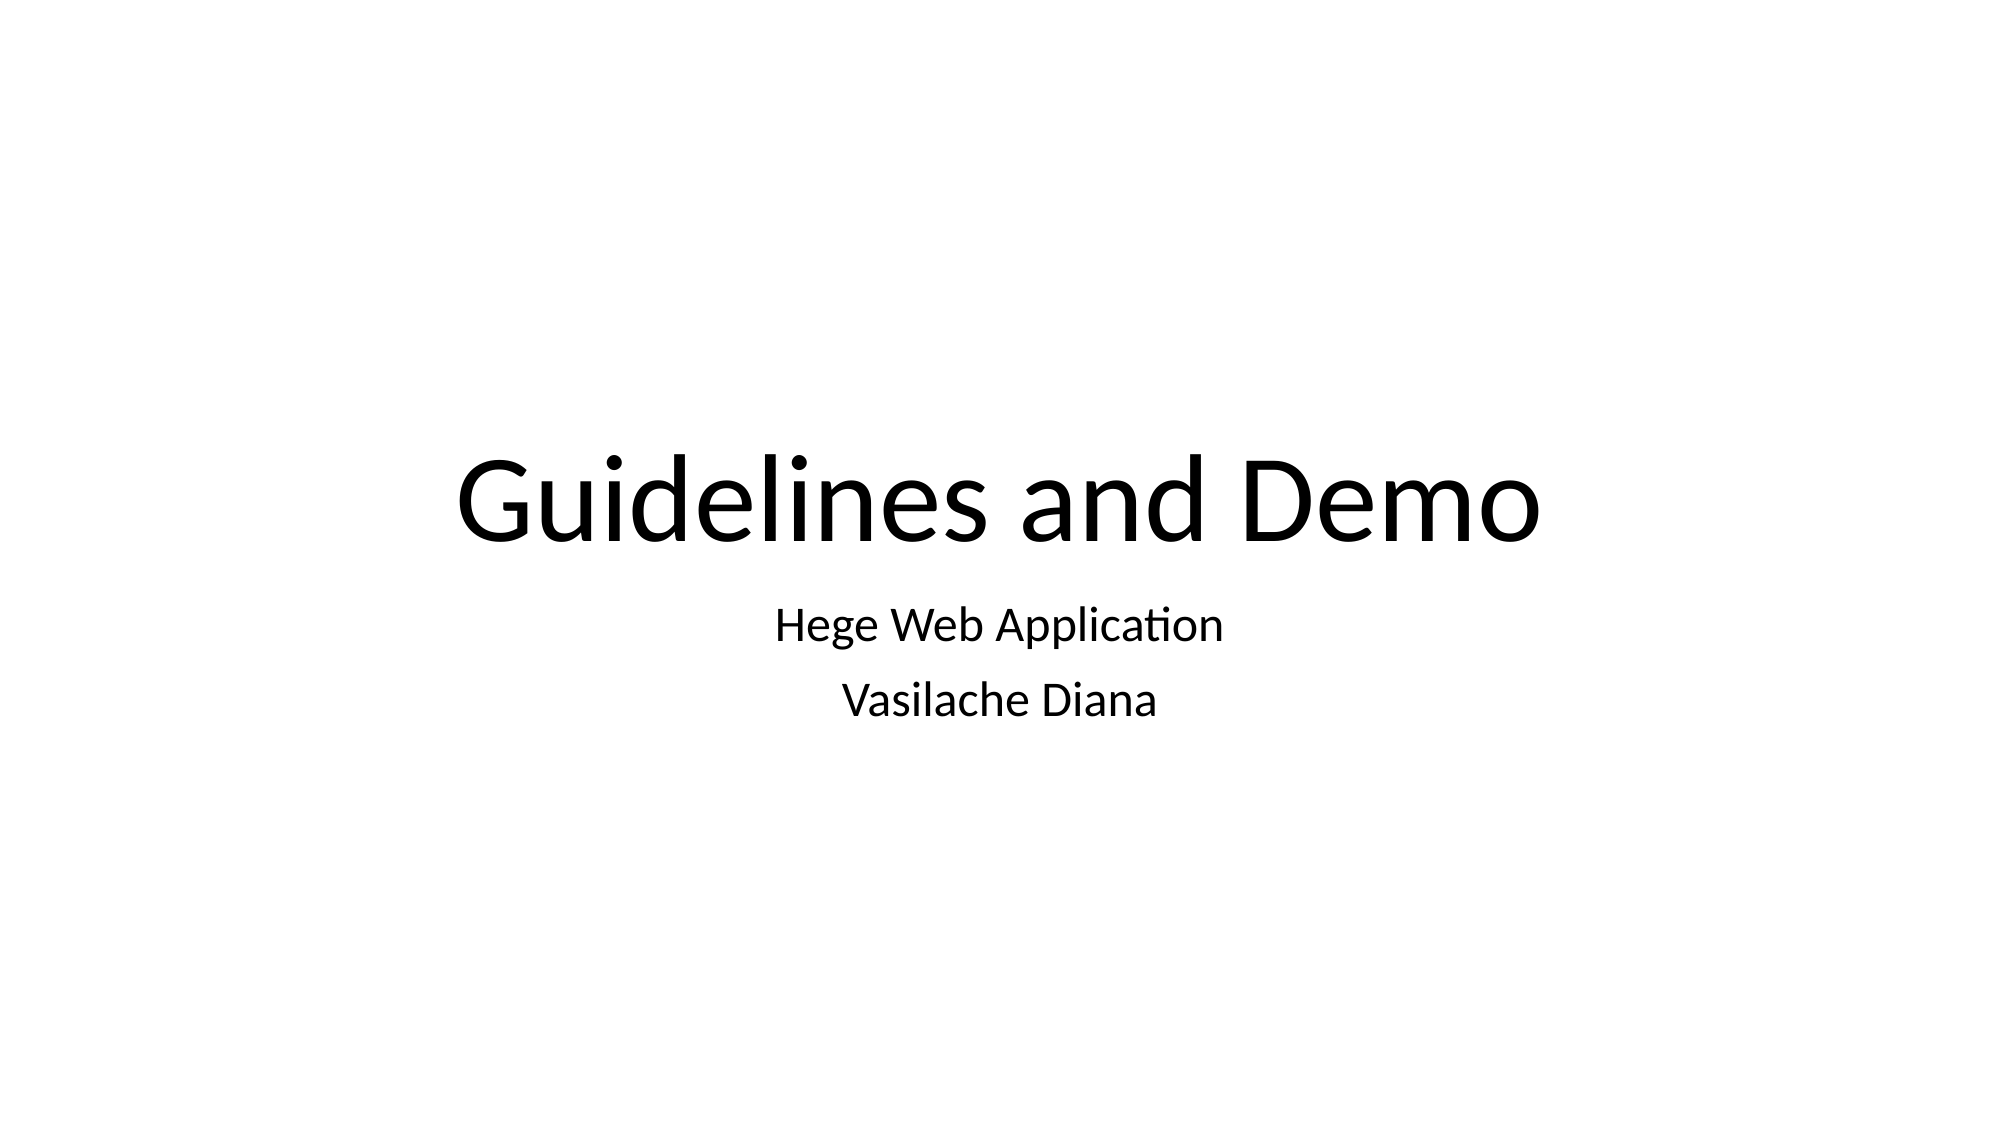

# Guidelines and Demo
Hege Web Application
Vasilache Diana